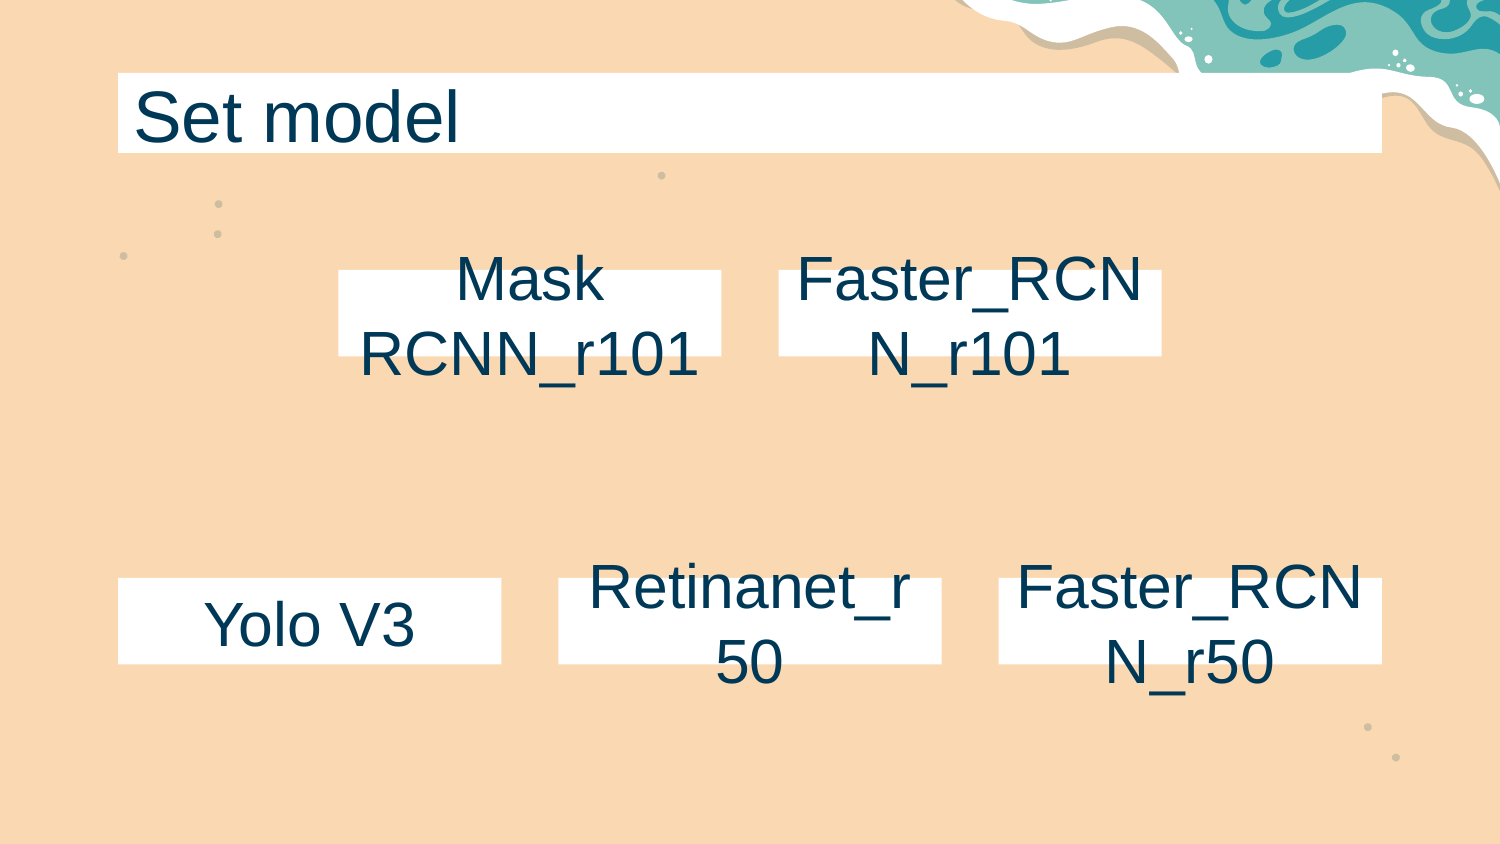

Set model
Mask RCNN_r101
Faster_RCNN_r101

# Yolo V3
Retinanet_r50
Faster_RCNN_r50